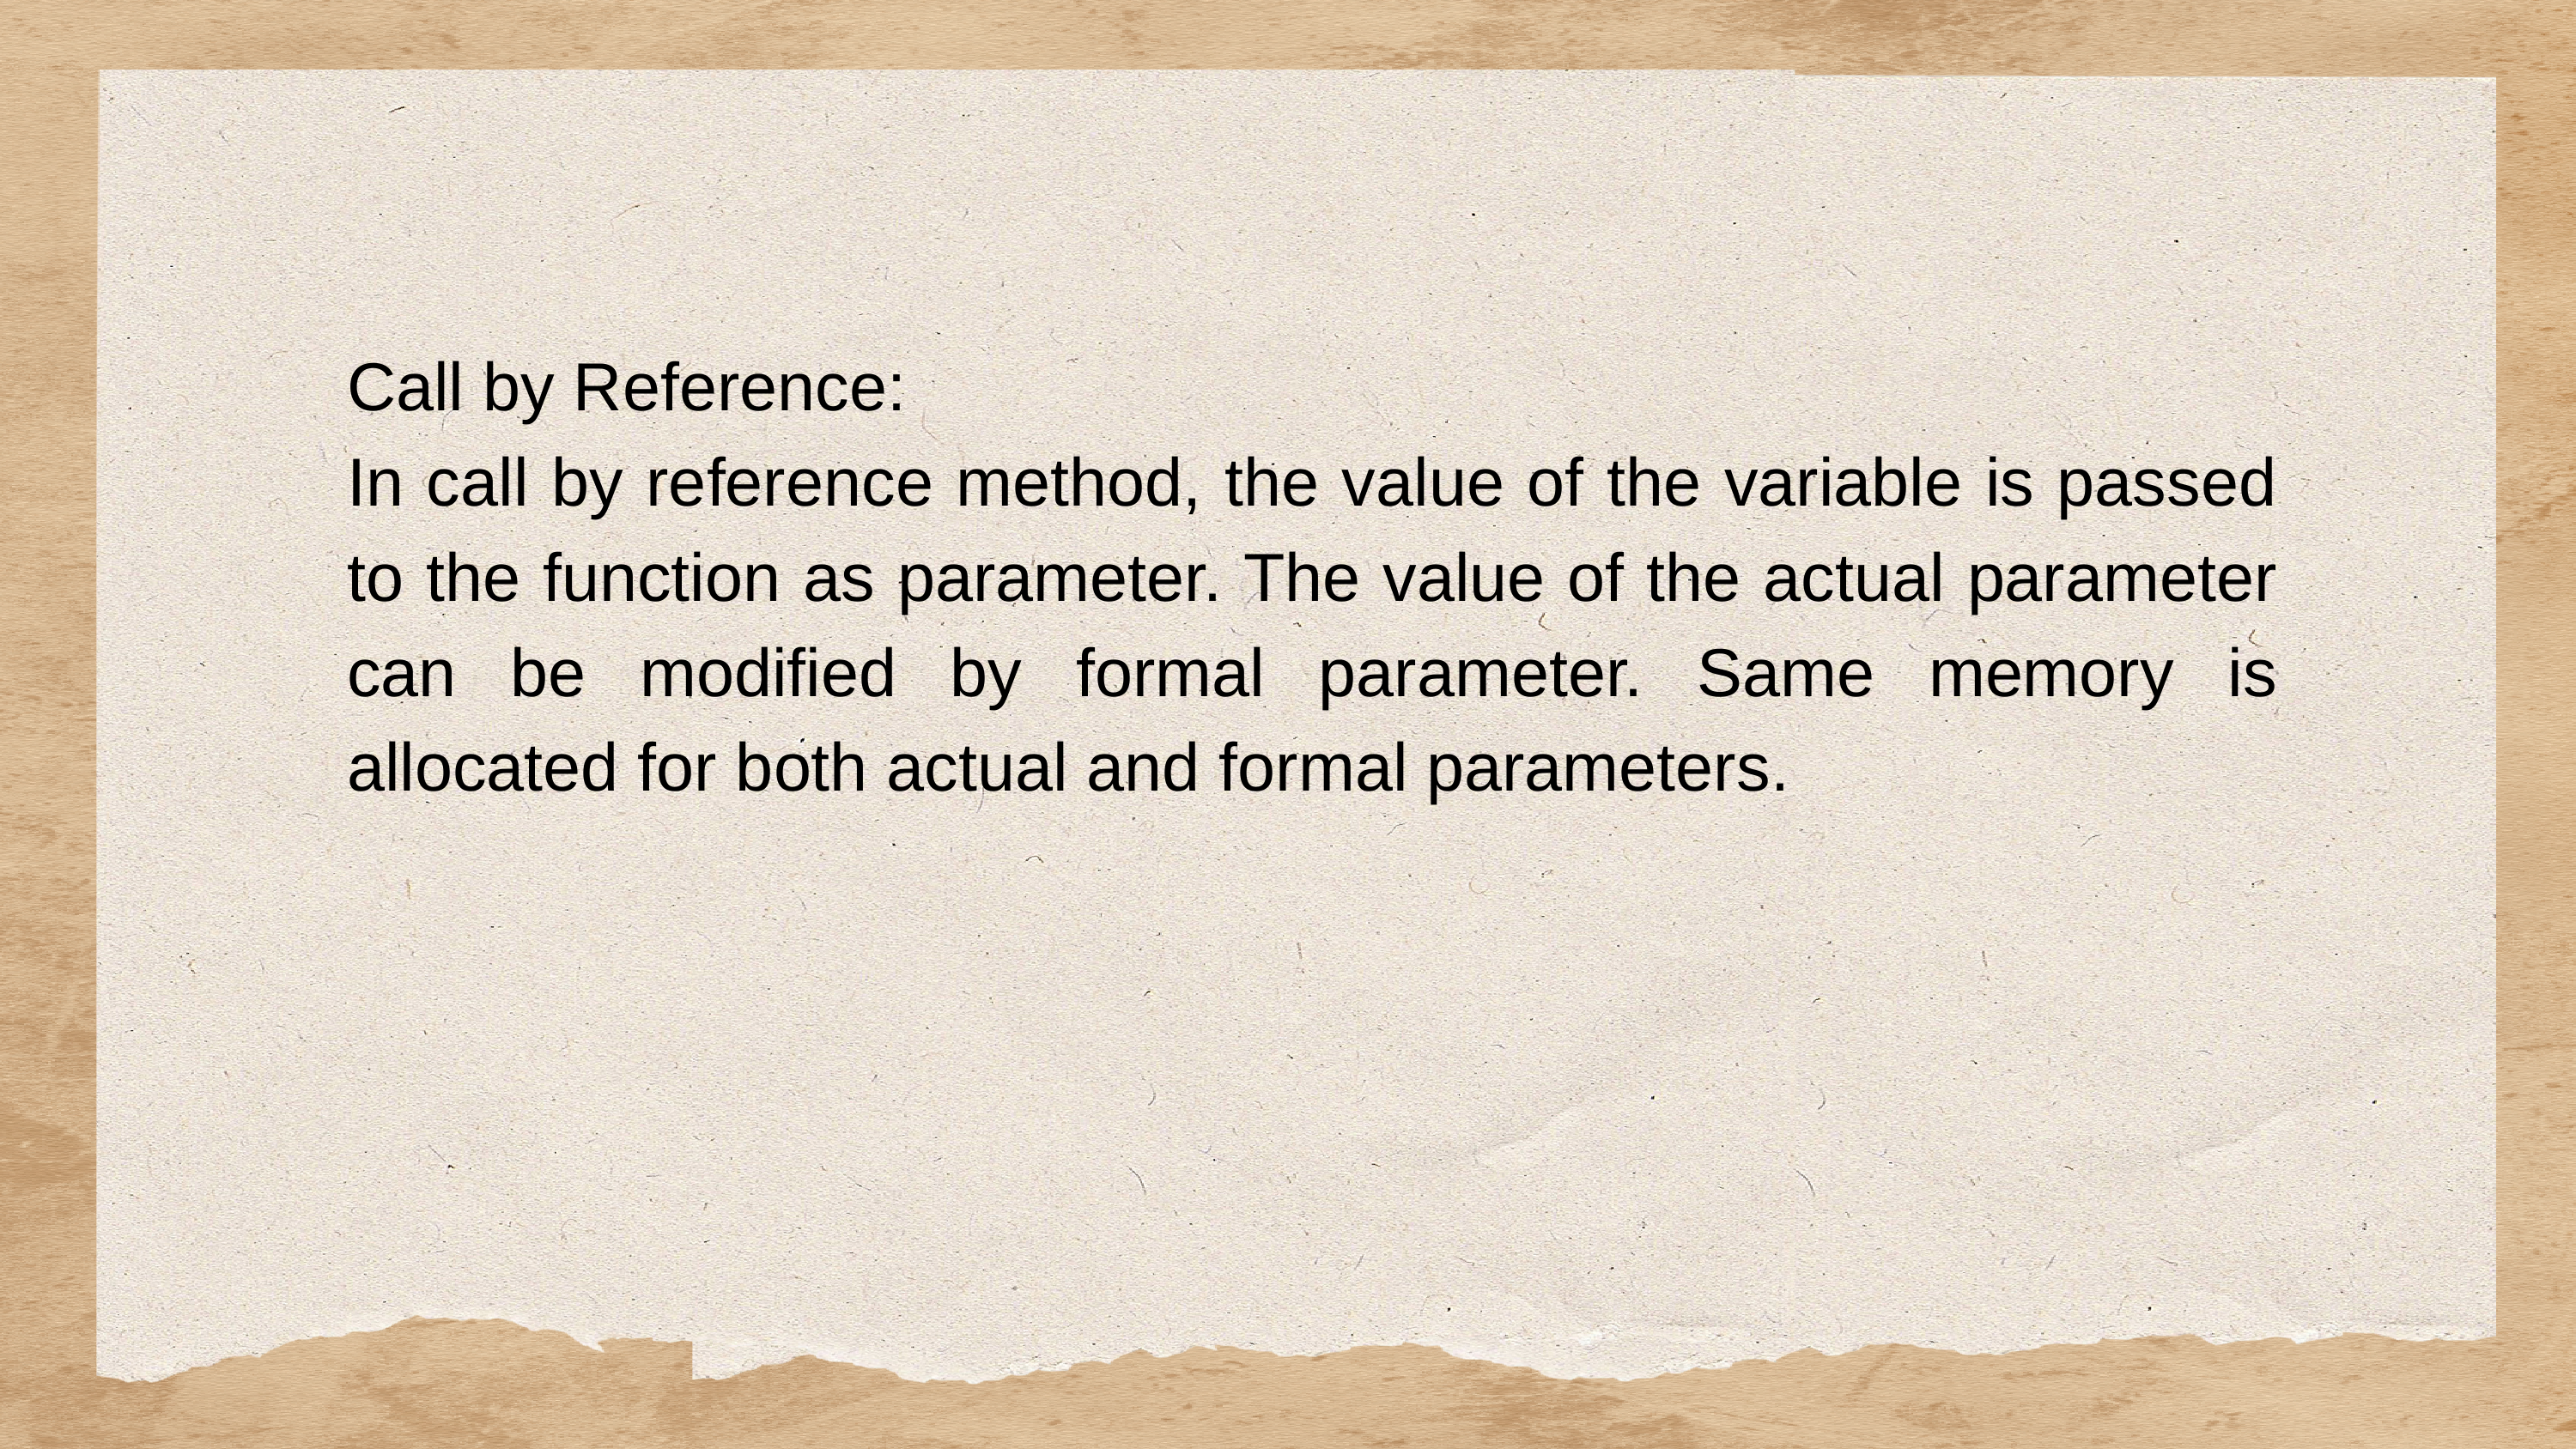

Call by Reference:
In call by reference method, the value of the variable is passed to the function as parameter. The value of the actual parameter can be modified by formal parameter. Same memory is allocated for both actual and formal parameters.